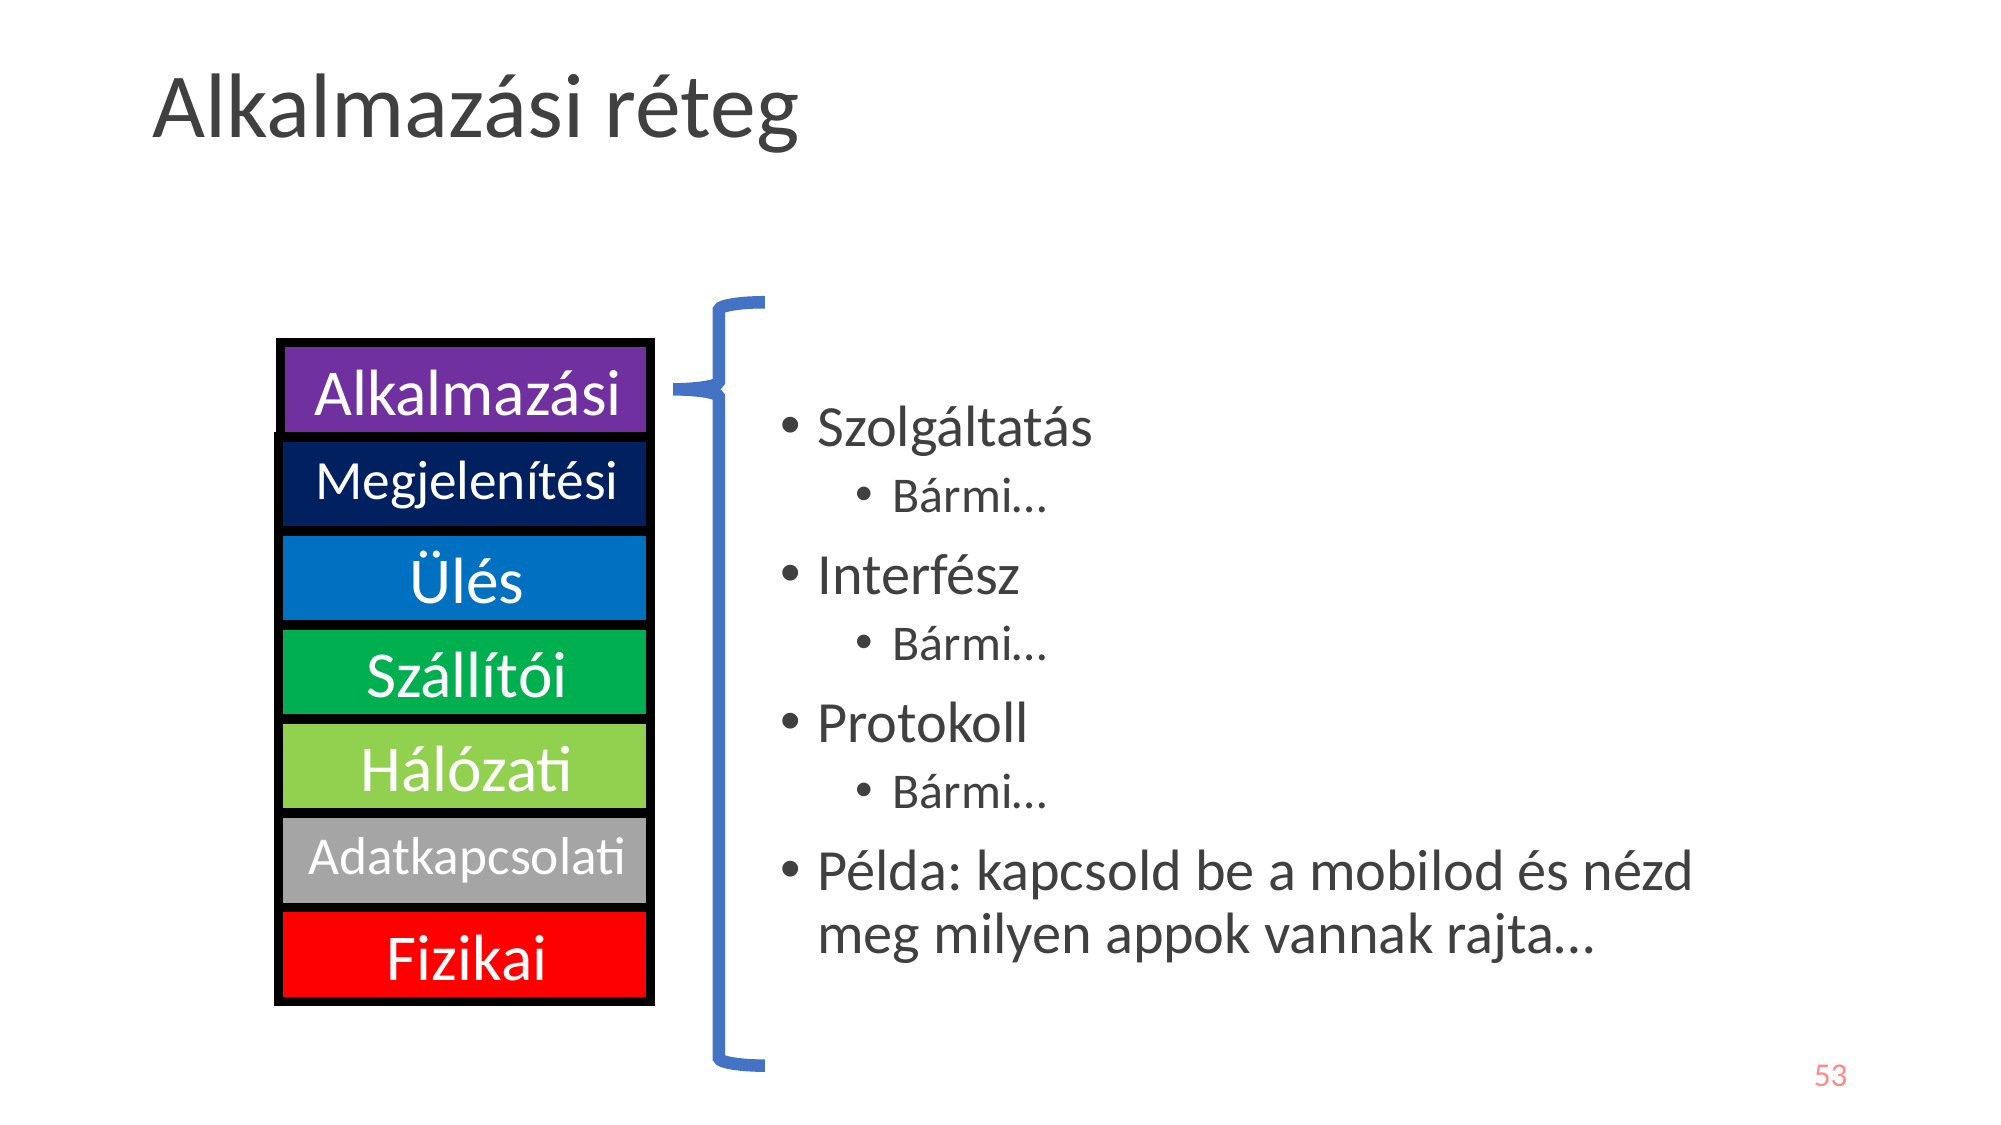

# Alkalmazási réteg
Szolgáltatás
Bármi…
Interfész
Bármi…
Protokoll
Bármi…
Példa: kapcsold be a mobilod és nézd meg milyen appok vannak rajta…

Alkalmazási

Megjelenítési

Ülés

Szállítói

Hálózati

Adatkapcsolati

Fizikai

53